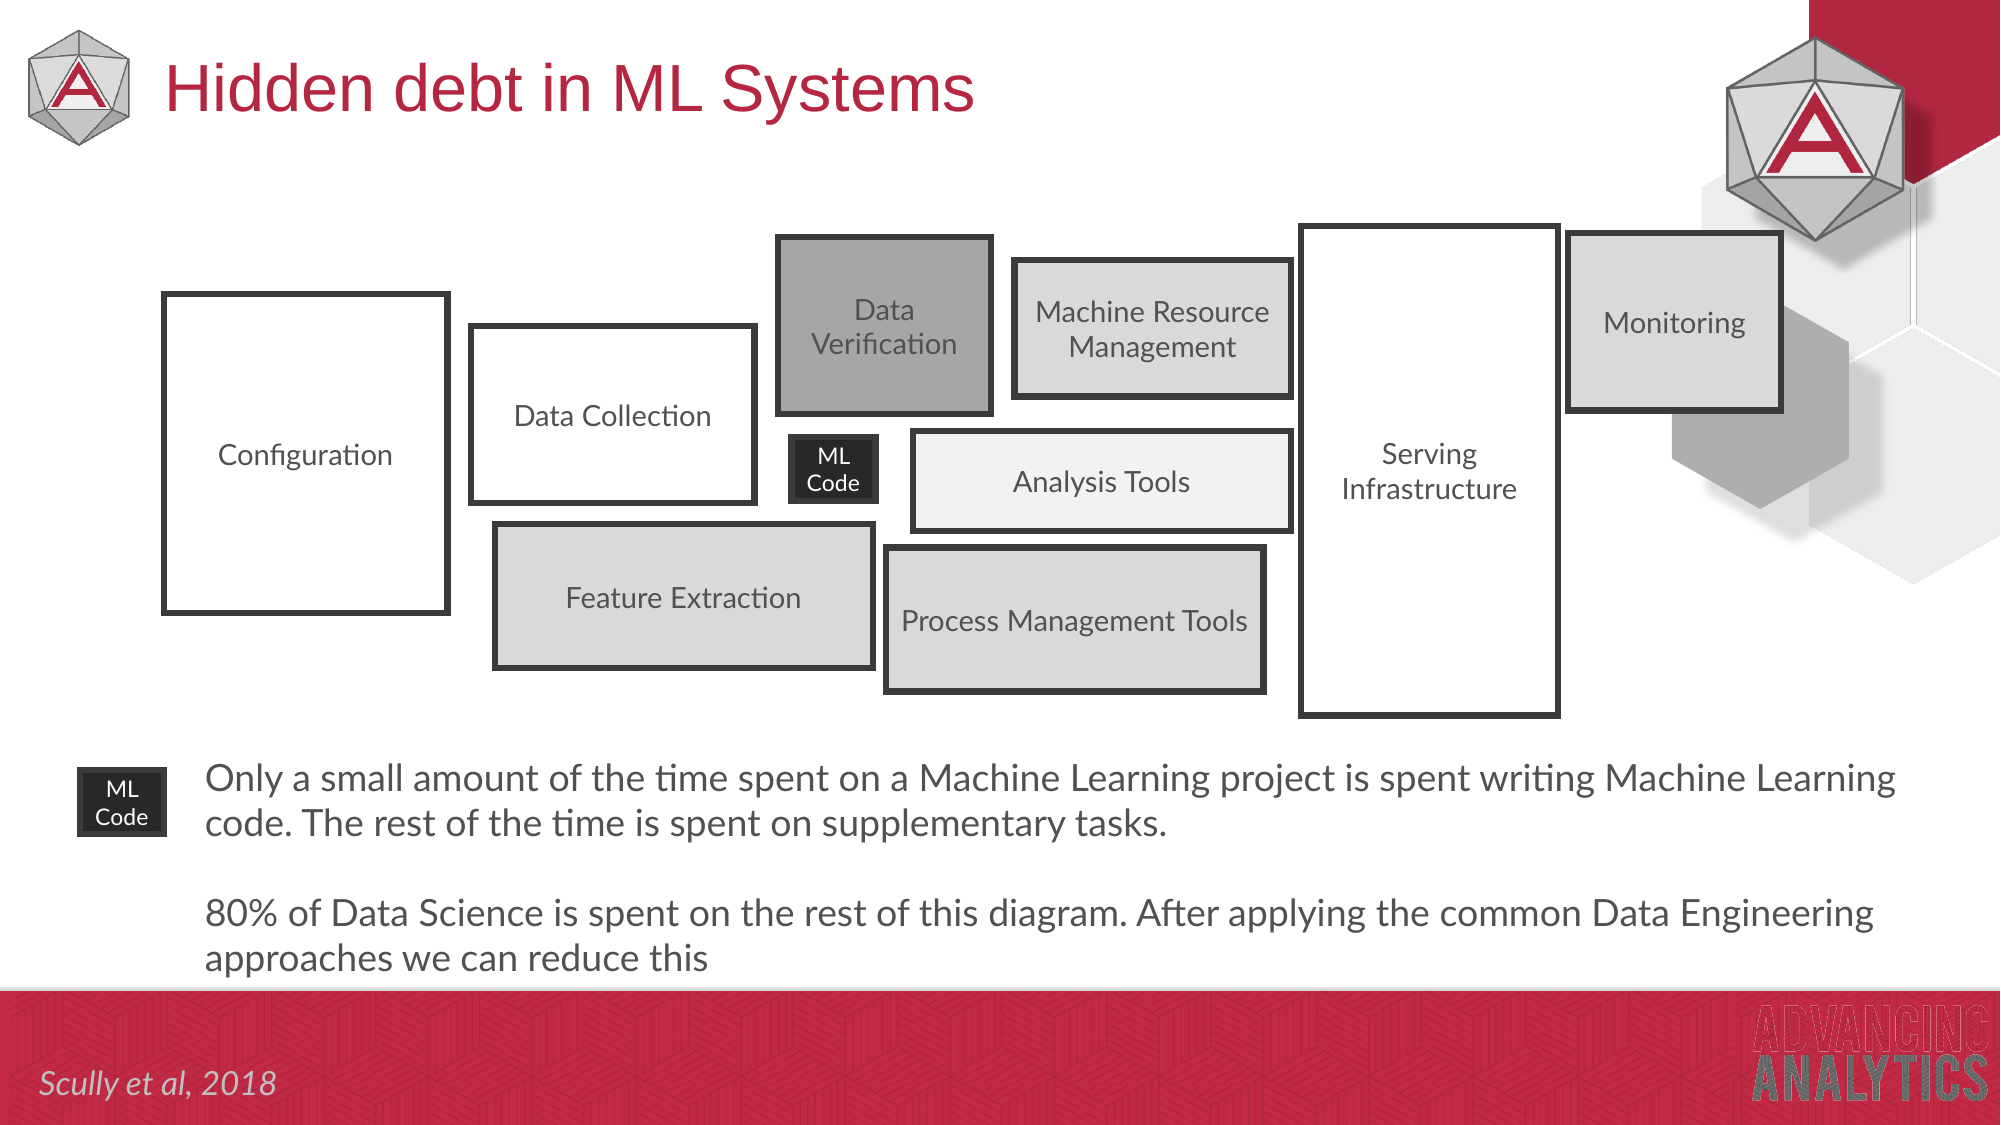

# Hidden debt in ML Systems
Serving Infrastructure
Monitoring
Data Verification
Machine Resource Management
Configuration
Data Collection
Analysis Tools
ML Code
Feature Extraction
Process Management Tools
Only a small amount of the time spent on a Machine Learning project is spent writing Machine Learning code. The rest of the time is spent on supplementary tasks.

80% of Data Science is spent on the rest of this diagram. After applying the common Data Engineering approaches we can reduce this
ML Code
Scully et al, 2018